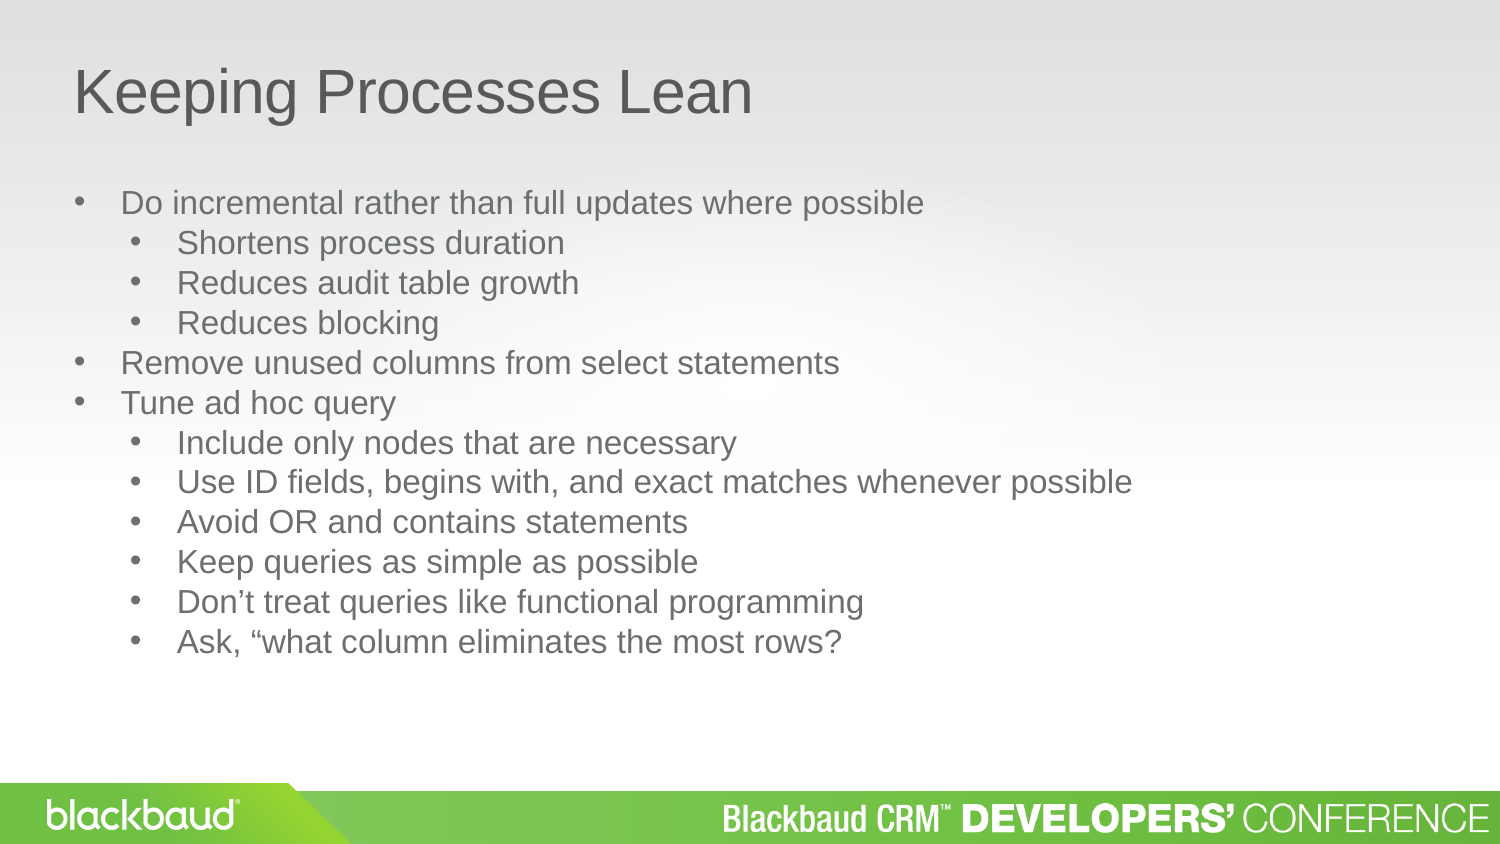

Keeping Processes Lean
Do incremental rather than full updates where possible
Shortens process duration
Reduces audit table growth
Reduces blocking
Remove unused columns from select statements
Tune ad hoc query
Include only nodes that are necessary
Use ID fields, begins with, and exact matches whenever possible
Avoid OR and contains statements
Keep queries as simple as possible
Don’t treat queries like functional programming
Ask, “what column eliminates the most rows?